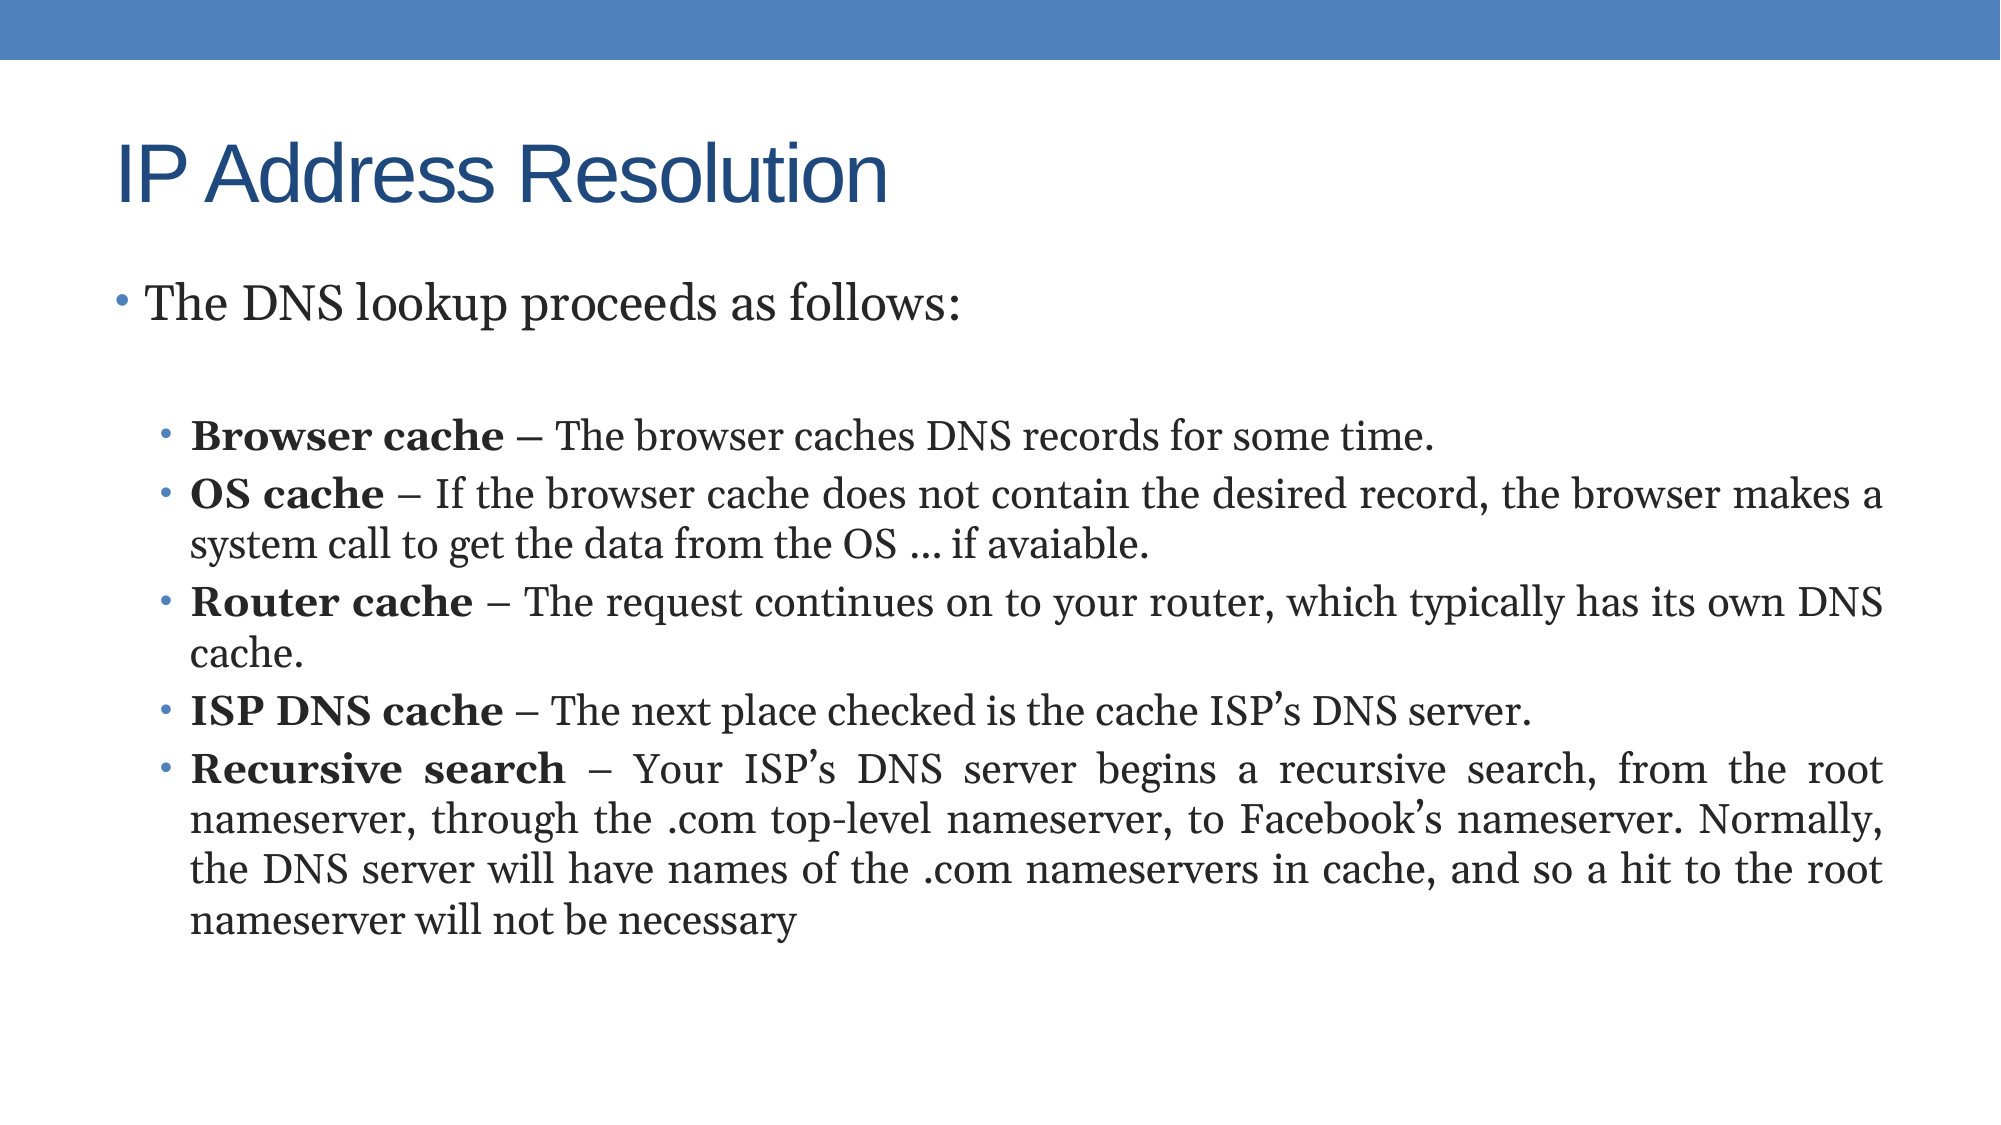

# IP Address Resolution
The DNS lookup proceeds as follows:

Browser cache – The browser caches DNS records for some time.
OS cache – If the browser cache does not contain the desired record, the browser makes a system call to get the data from the OS … if avaiable.
Router cache – The request continues on to your router, which typically has its own DNS cache.
ISP DNS cache – The next place checked is the cache ISP’s DNS server.
Recursive search – Your ISP’s DNS server begins a recursive search, from the root nameserver, through the .com top-level nameserver, to Facebook’s nameserver. Normally, the DNS server will have names of the .com nameservers in cache, and so a hit to the root nameserver will not be necessary